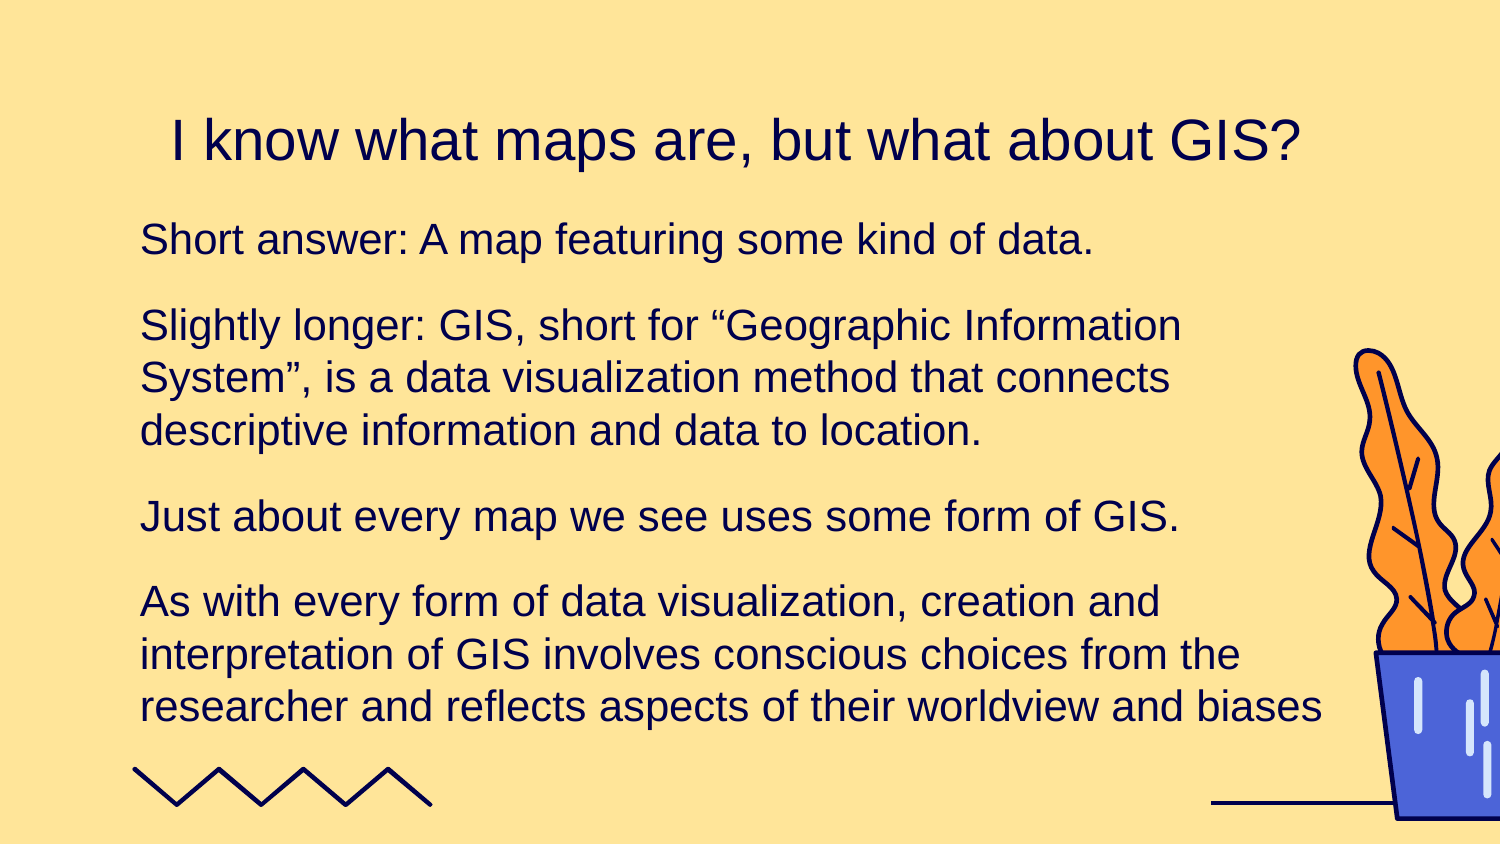

# I know what maps are, but what about GIS?
Short answer: A map featuring some kind of data.
Slightly longer: GIS, short for “Geographic Information System”, is a data visualization method that connects descriptive information and data to location.
Just about every map we see uses some form of GIS.
As with every form of data visualization, creation and interpretation of GIS involves conscious choices from the researcher and reflects aspects of their worldview and biases